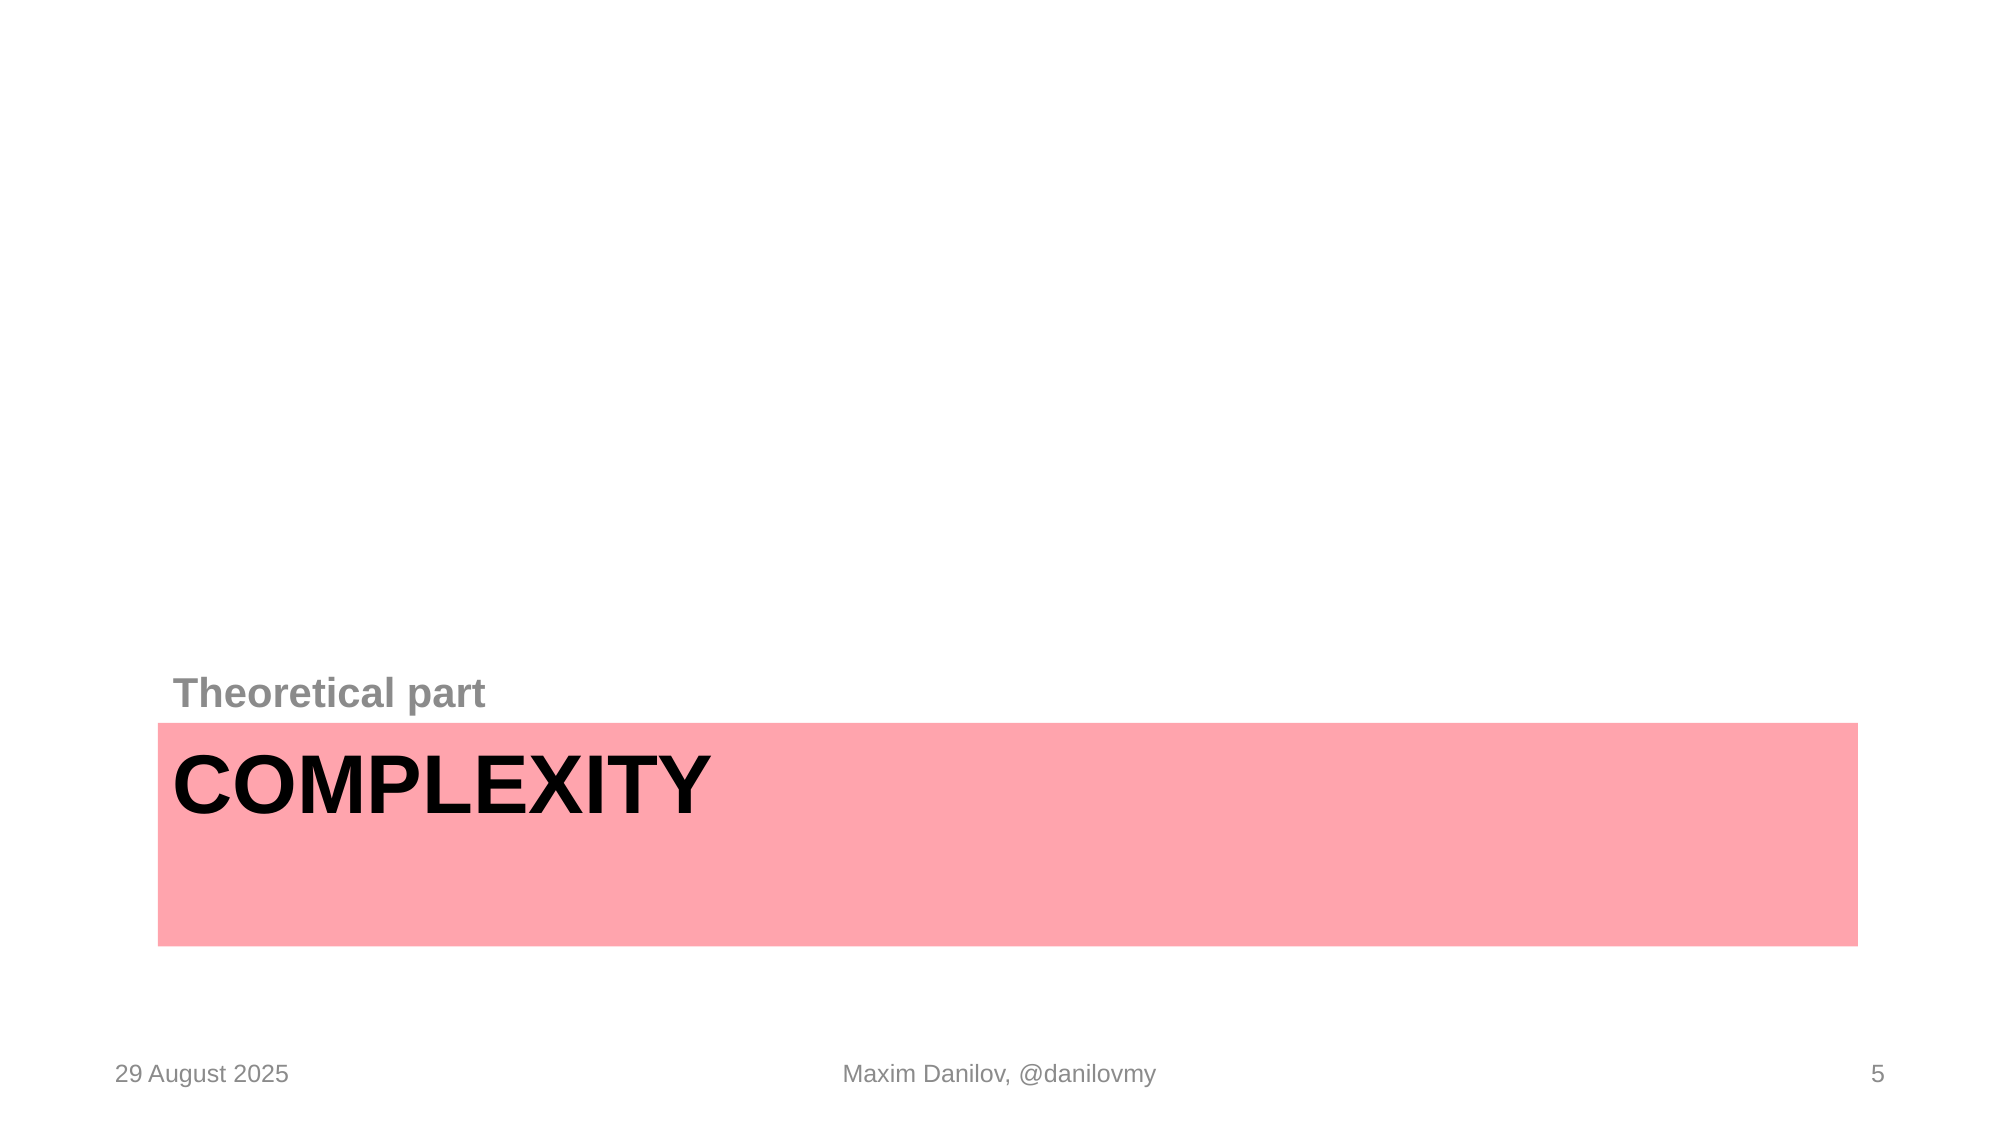

Theoretical part
# Complexity
29 August 2025
Maxim Danilov, @danilovmy
5